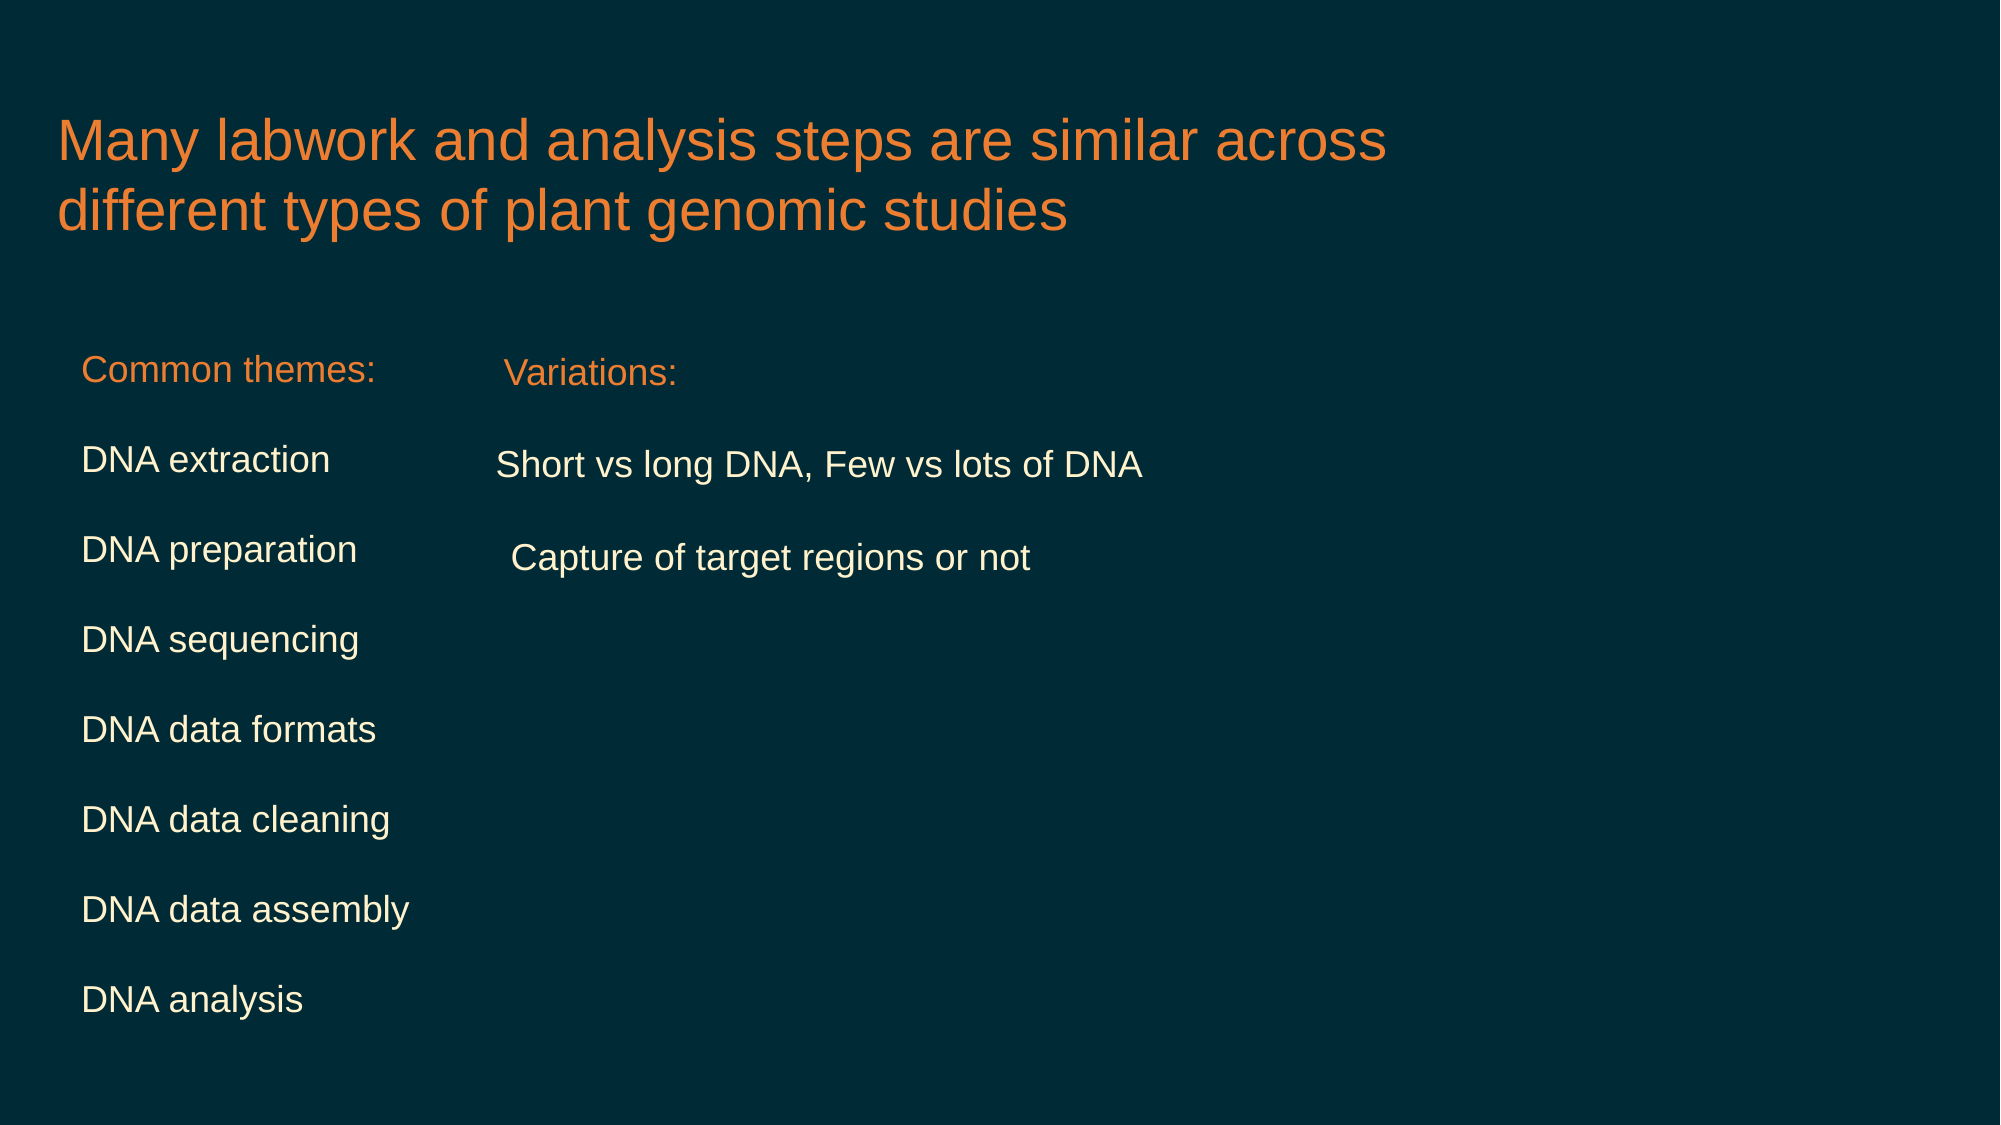

Many labwork and analysis steps are similar across
different types of plant genomic studies
Common themes:

DNA extraction

DNA preparation

DNA sequencing

DNA data formats

DNA data cleaning

DNA data assembly

DNA analysis
Variations:
Short vs long DNA, Few vs lots of DNA
Capture of target regions or not